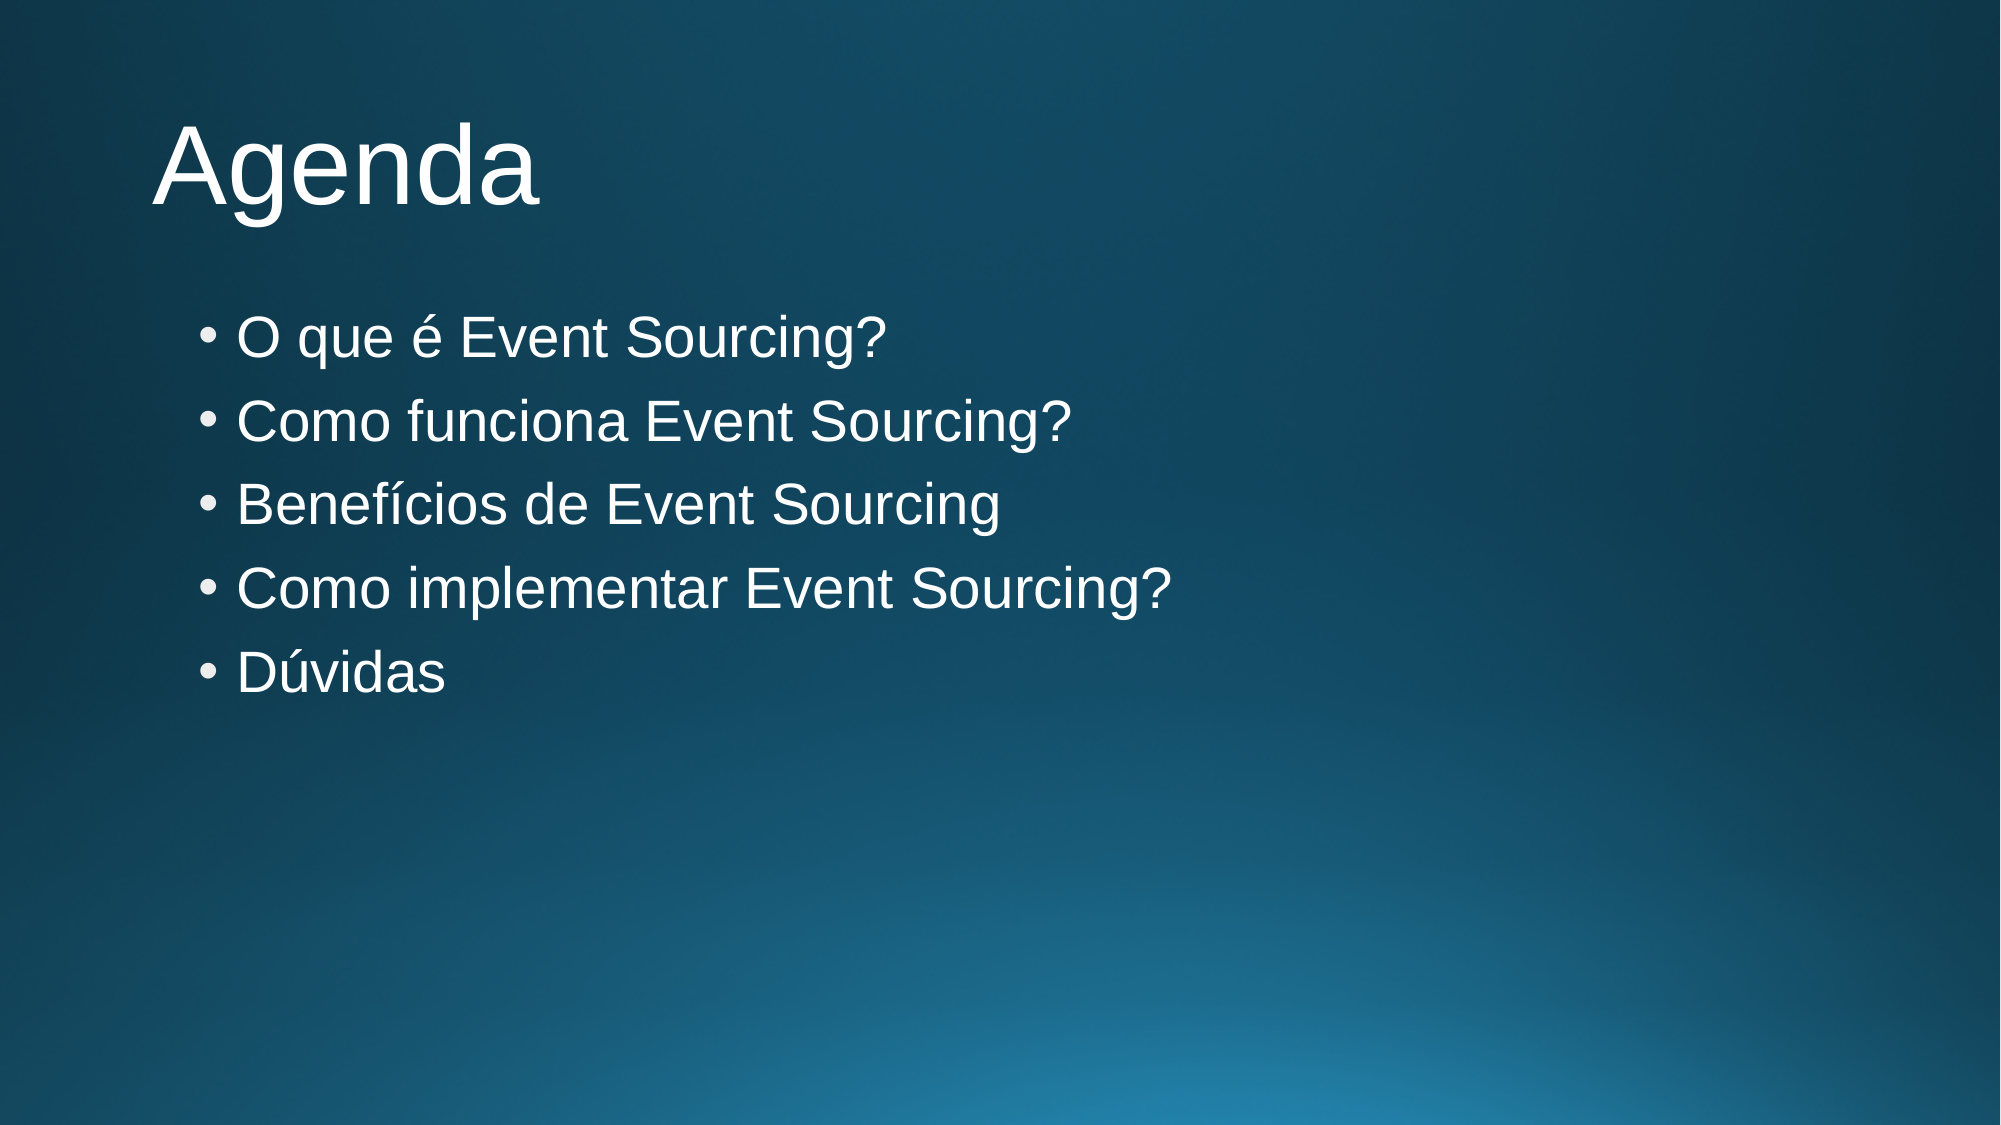

# Agenda
O que é Event Sourcing?
Como funciona Event Sourcing?
Benefícios de Event Sourcing
Como implementar Event Sourcing?
Dúvidas